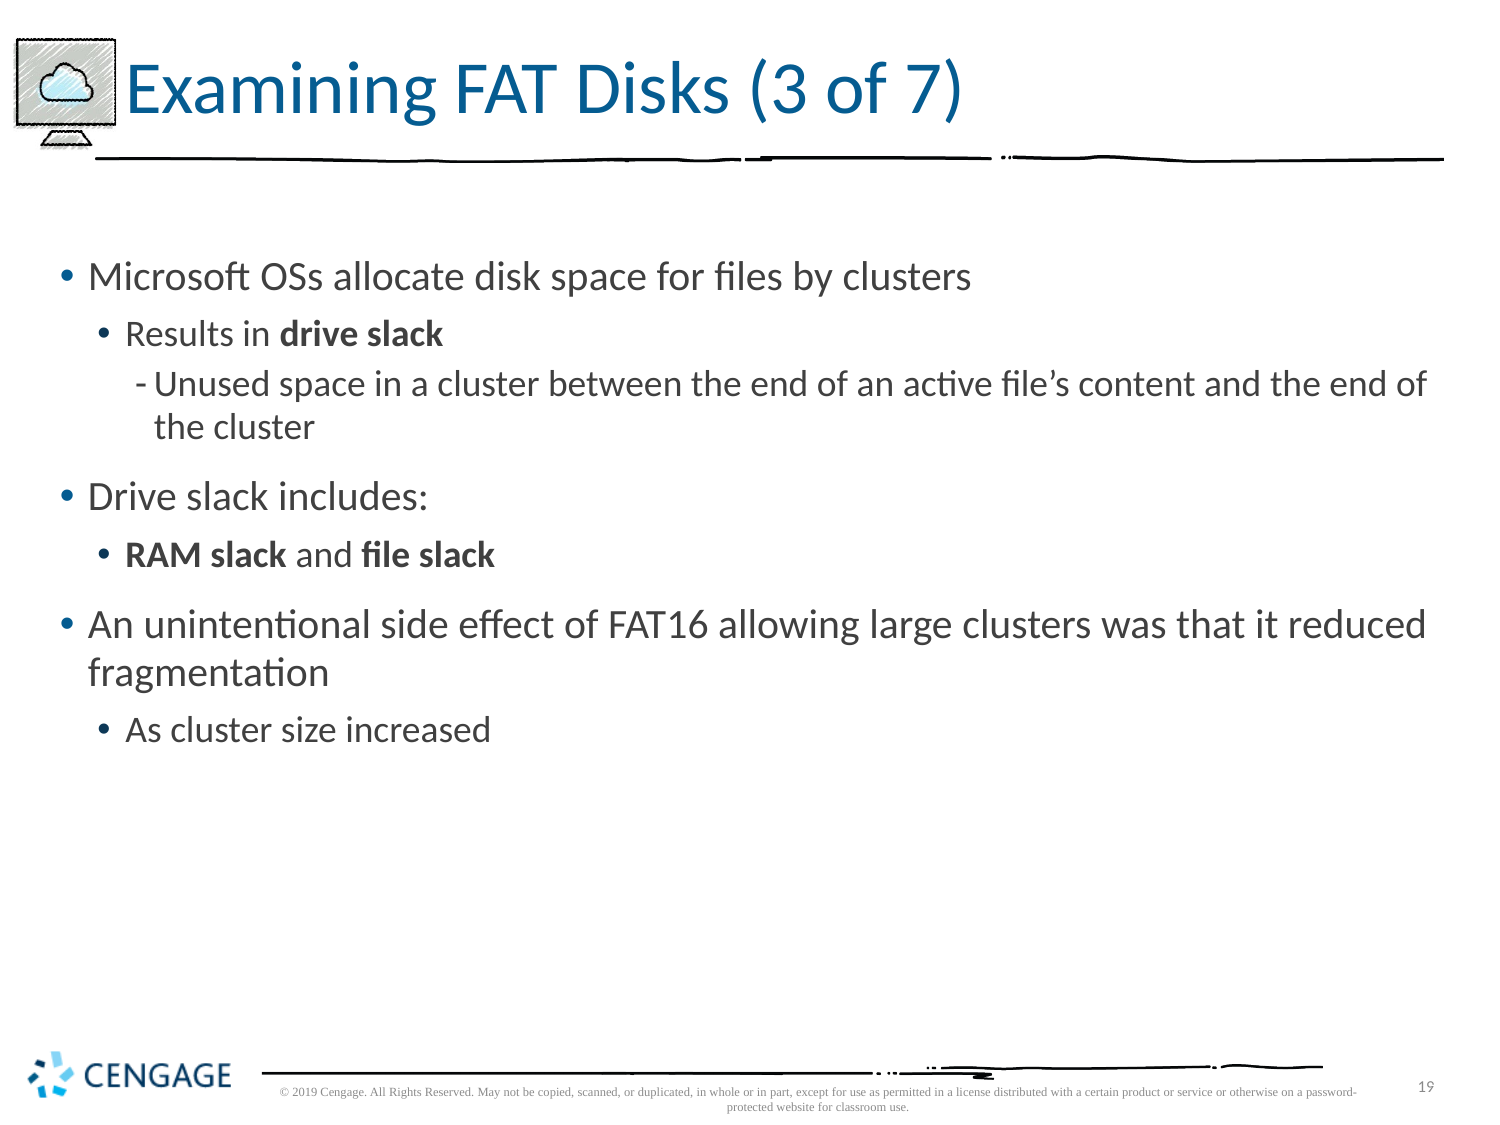

# Examining FAT Disks (3 of 7)
Microsoft OSs allocate disk space for files by clusters
Results in drive slack
Unused space in a cluster between the end of an active file’s content and the end of the cluster
Drive slack includes:
RAM slack and file slack
An unintentional side effect of FAT16 allowing large clusters was that it reduced fragmentation
As cluster size increased
19
© 2019 Cengage. All Rights Reserved. May not be copied, scanned, or duplicated, in whole or in part, except for use as permitted in a license distributed with a certain product or service or otherwise on a password-protected website for classroom use.